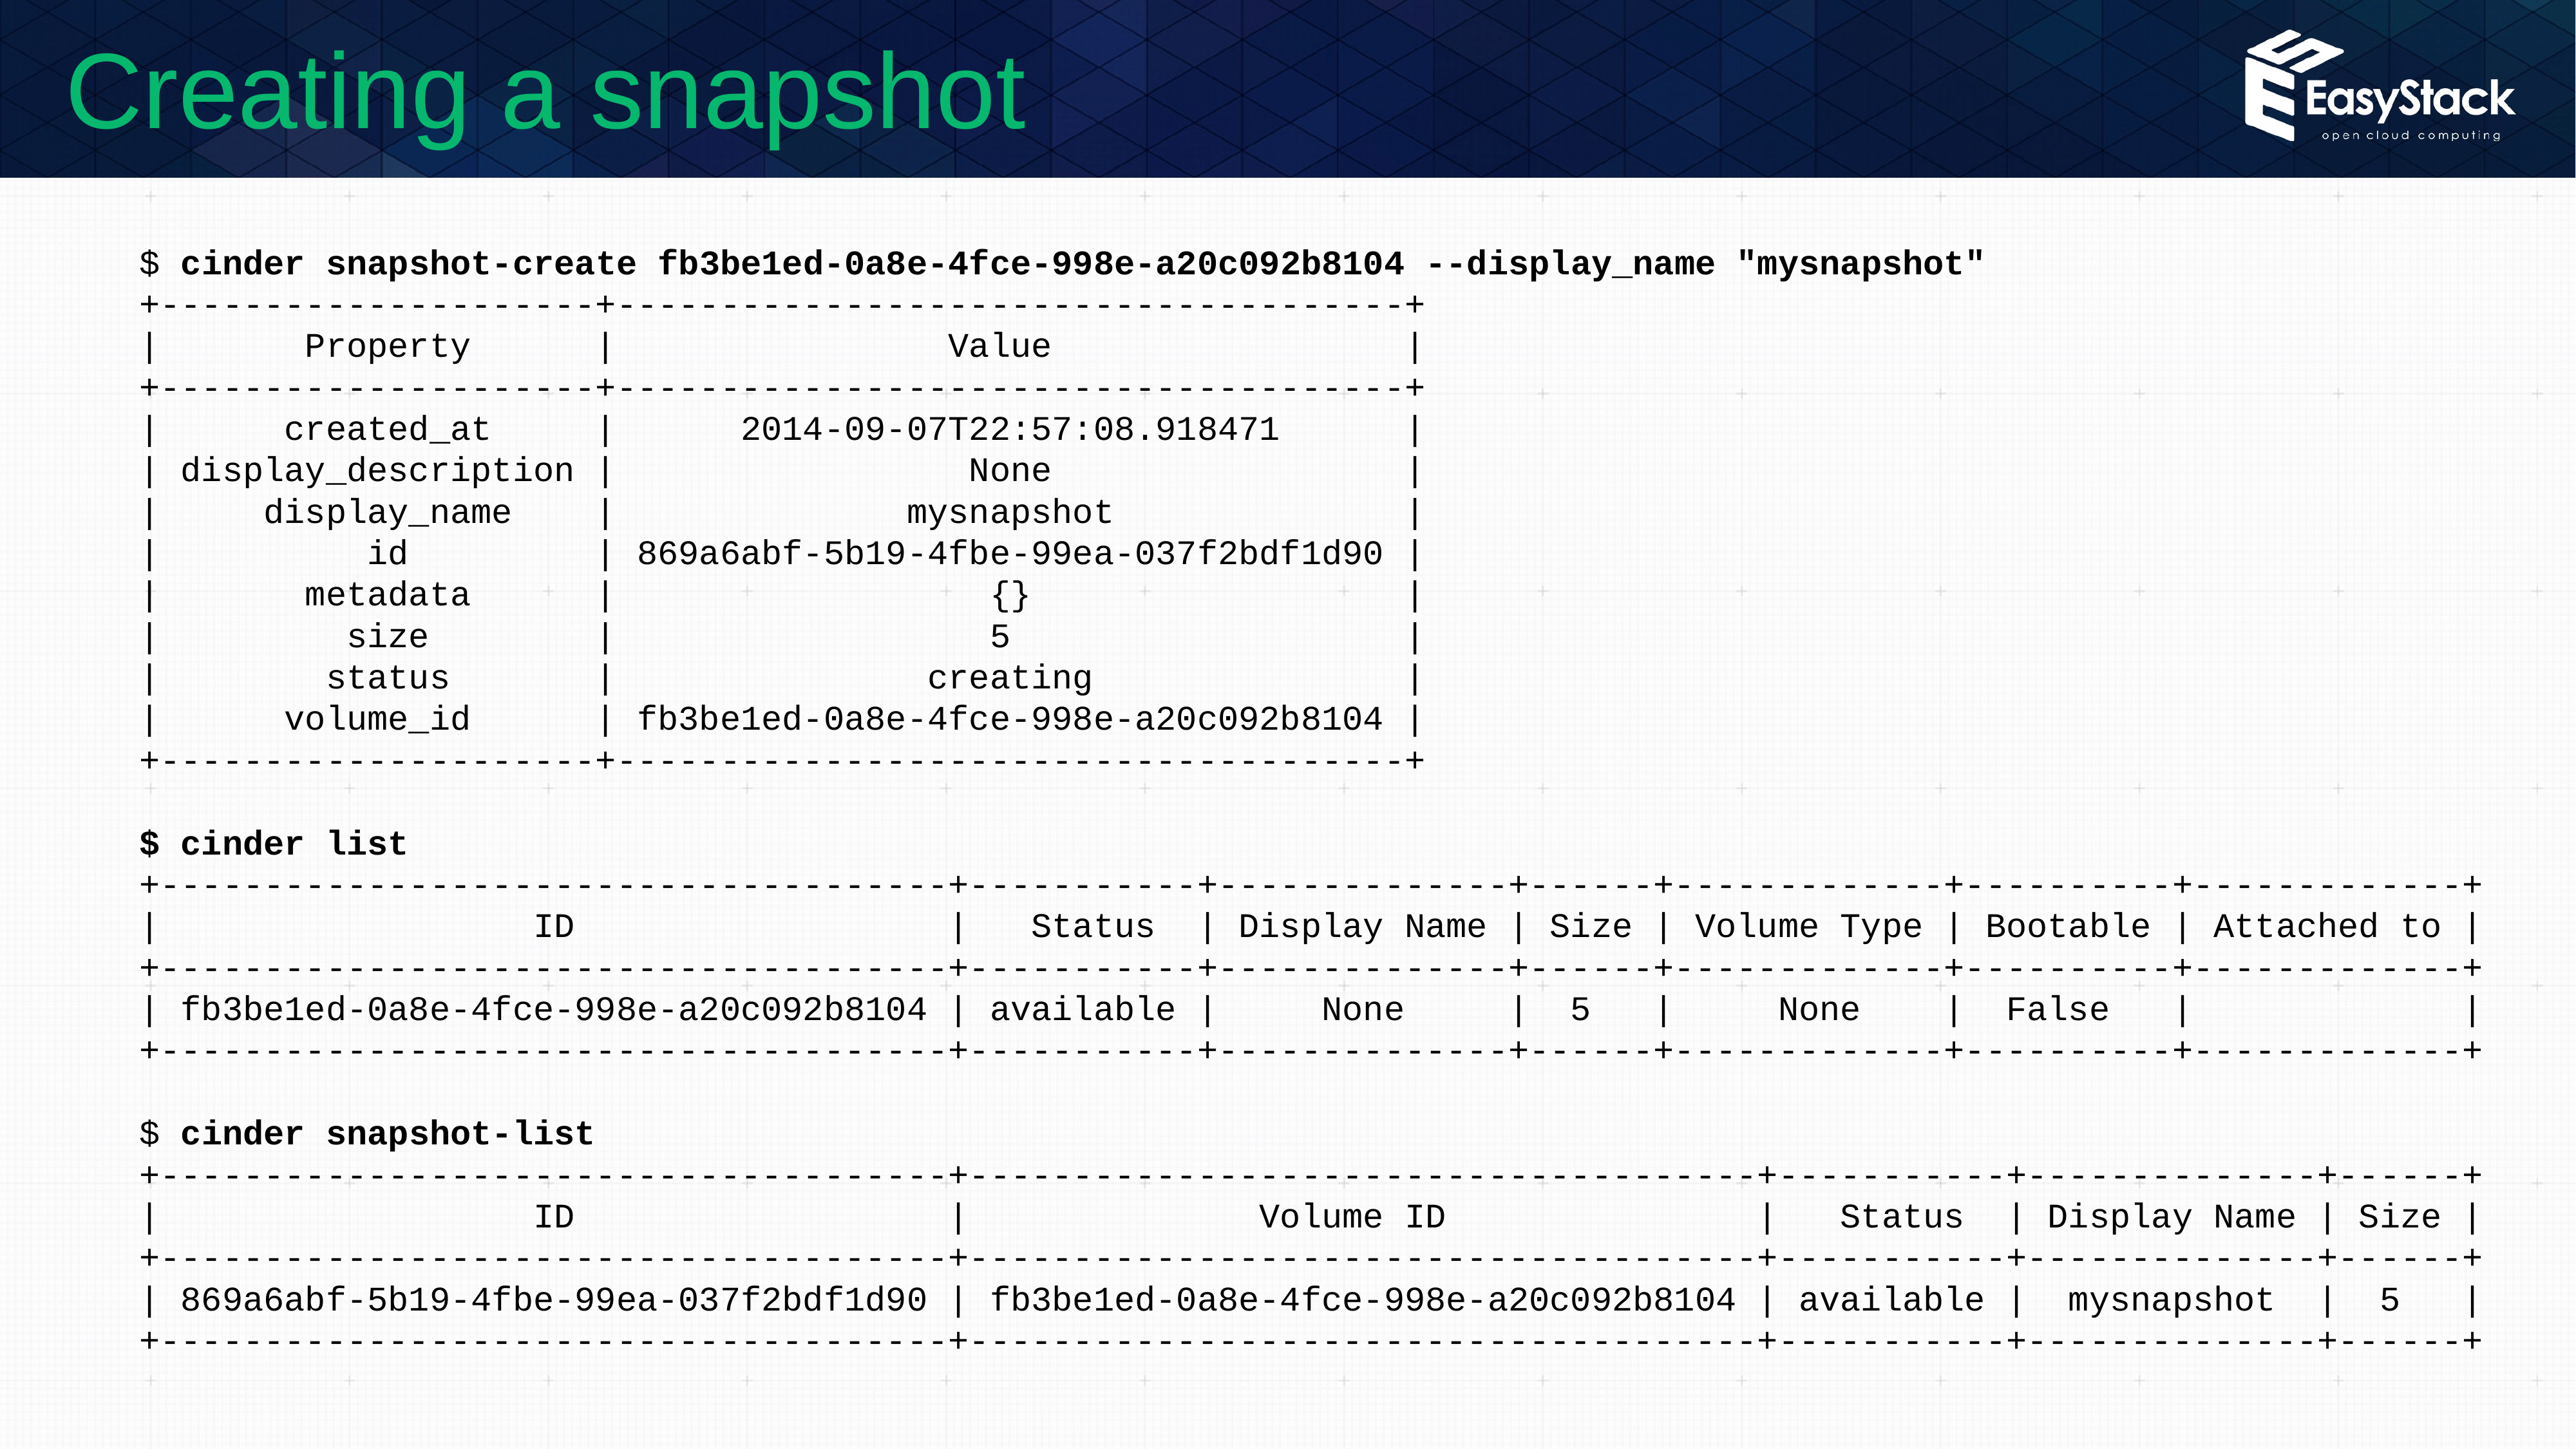

# Creating a snapshot
$ cinder snapshot-create fb3be1ed-0a8e-4fce-998e-a20c092b8104 --display_name "mysnapshot"
+---------------------+--------------------------------------+
|       Property      |                Value                 |
+---------------------+--------------------------------------+
|      created_at     |      2014-09-07T22:57:08.918471      |
| display_description |                 None                 |
|     display_name    |              mysnapshot              |
|          id         | 869a6abf-5b19-4fbe-99ea-037f2bdf1d90 |
|       metadata      |                  {}                  |
|         size        |                  5                   |
|        status       |               creating               |
|      volume_id      | fb3be1ed-0a8e-4fce-998e-a20c092b8104 |
+---------------------+--------------------------------------+

$ cinder list
+--------------------------------------+-----------+--------------+------+-------------+----------+-------------+
|                  ID                  |   Status  | Display Name | Size | Volume Type | Bootable | Attached to |
+--------------------------------------+-----------+--------------+------+-------------+----------+-------------+
| fb3be1ed-0a8e-4fce-998e-a20c092b8104 | available |     None     |  5   |     None    |  False   |             |
+--------------------------------------+-----------+--------------+------+-------------+----------+-------------+

$ cinder snapshot-list
+--------------------------------------+--------------------------------------+-----------+--------------+------+
|                  ID                  |              Volume ID               |   Status  | Display Name | Size |
+--------------------------------------+--------------------------------------+-----------+--------------+------+
| 869a6abf-5b19-4fbe-99ea-037f2bdf1d90 | fb3be1ed-0a8e-4fce-998e-a20c092b8104 | available |  mysnapshot  |  5   |
+--------------------------------------+--------------------------------------+-----------+--------------+------+